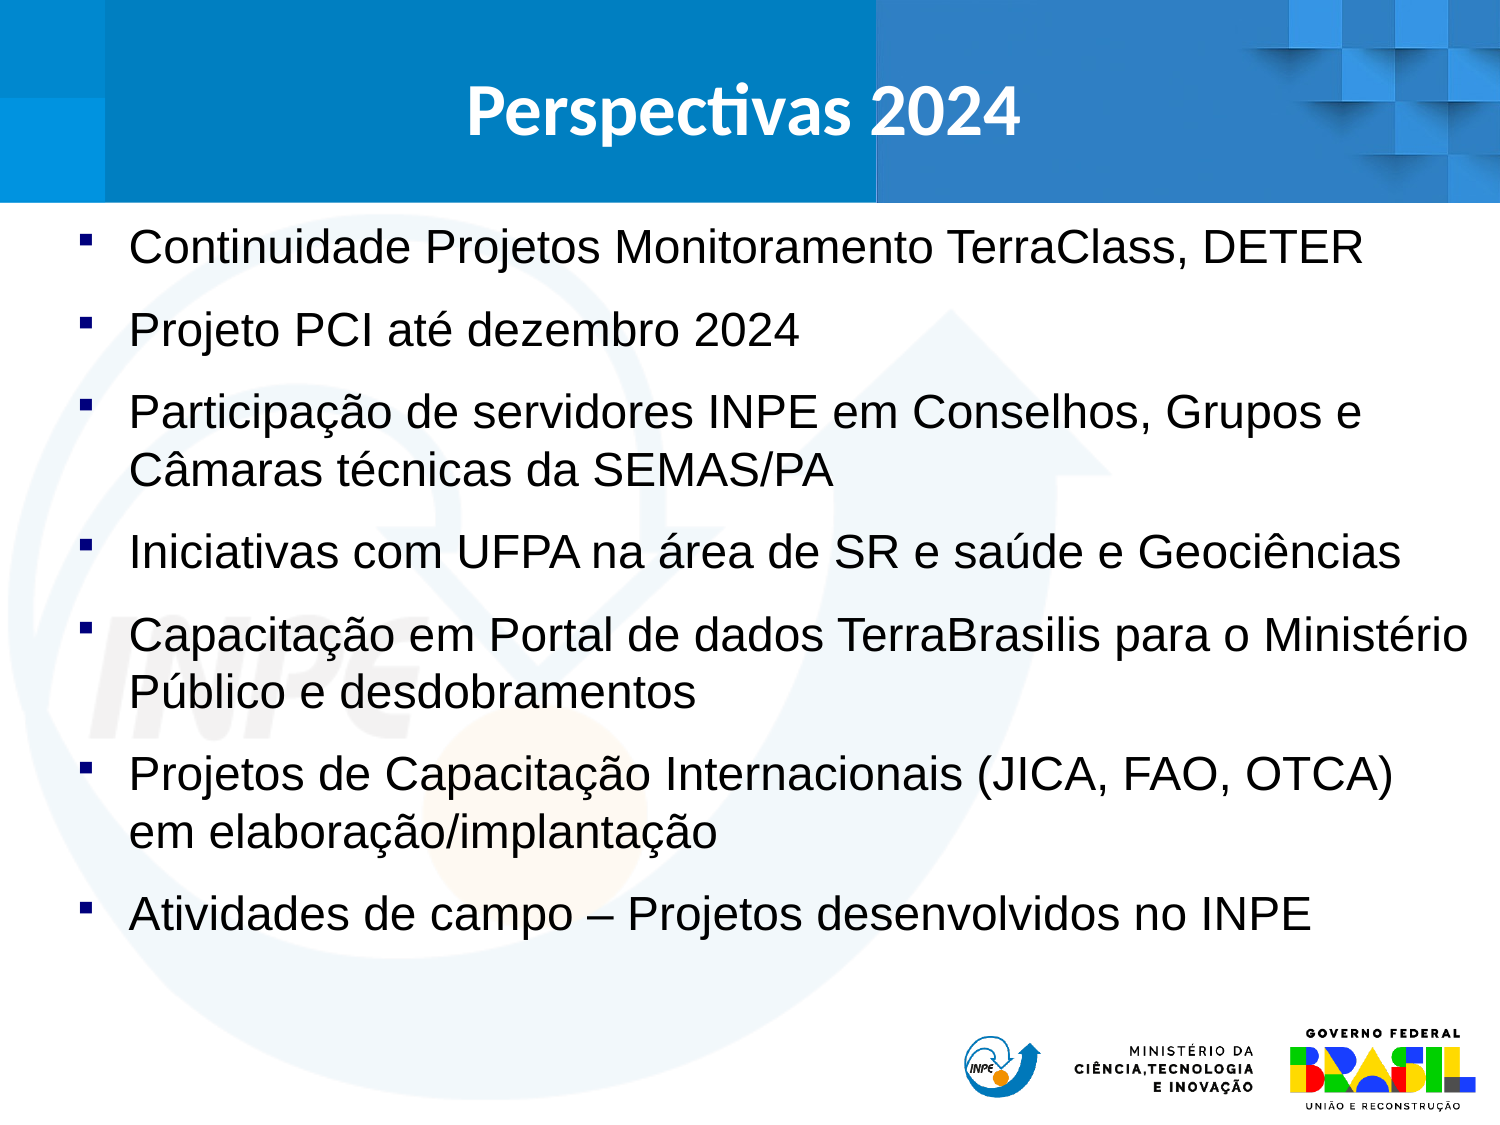

# Perspectivas 2024
Continuidade Projetos Monitoramento TerraClass, DETER
Projeto PCI até dezembro 2024
Participação de servidores INPE em Conselhos, Grupos e Câmaras técnicas da SEMAS/PA
Iniciativas com UFPA na área de SR e saúde e Geociências
Capacitação em Portal de dados TerraBrasilis para o Ministério Público e desdobramentos
Projetos de Capacitação Internacionais (JICA, FAO, OTCA) em elaboração/implantação
Atividades de campo – Projetos desenvolvidos no INPE